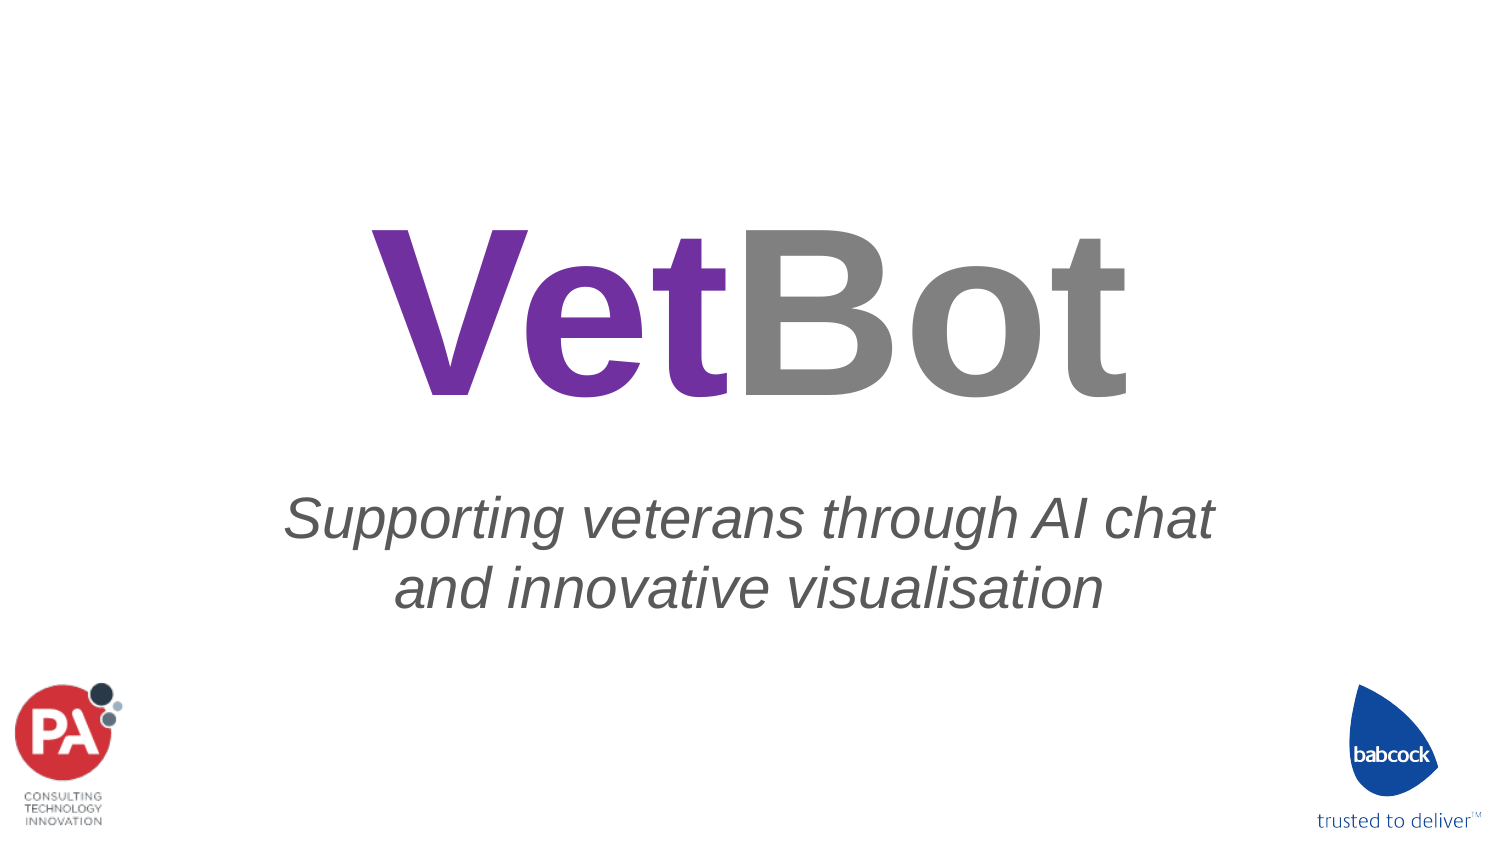

# VetBot
Supporting veterans through AI chat
and innovative visualisation